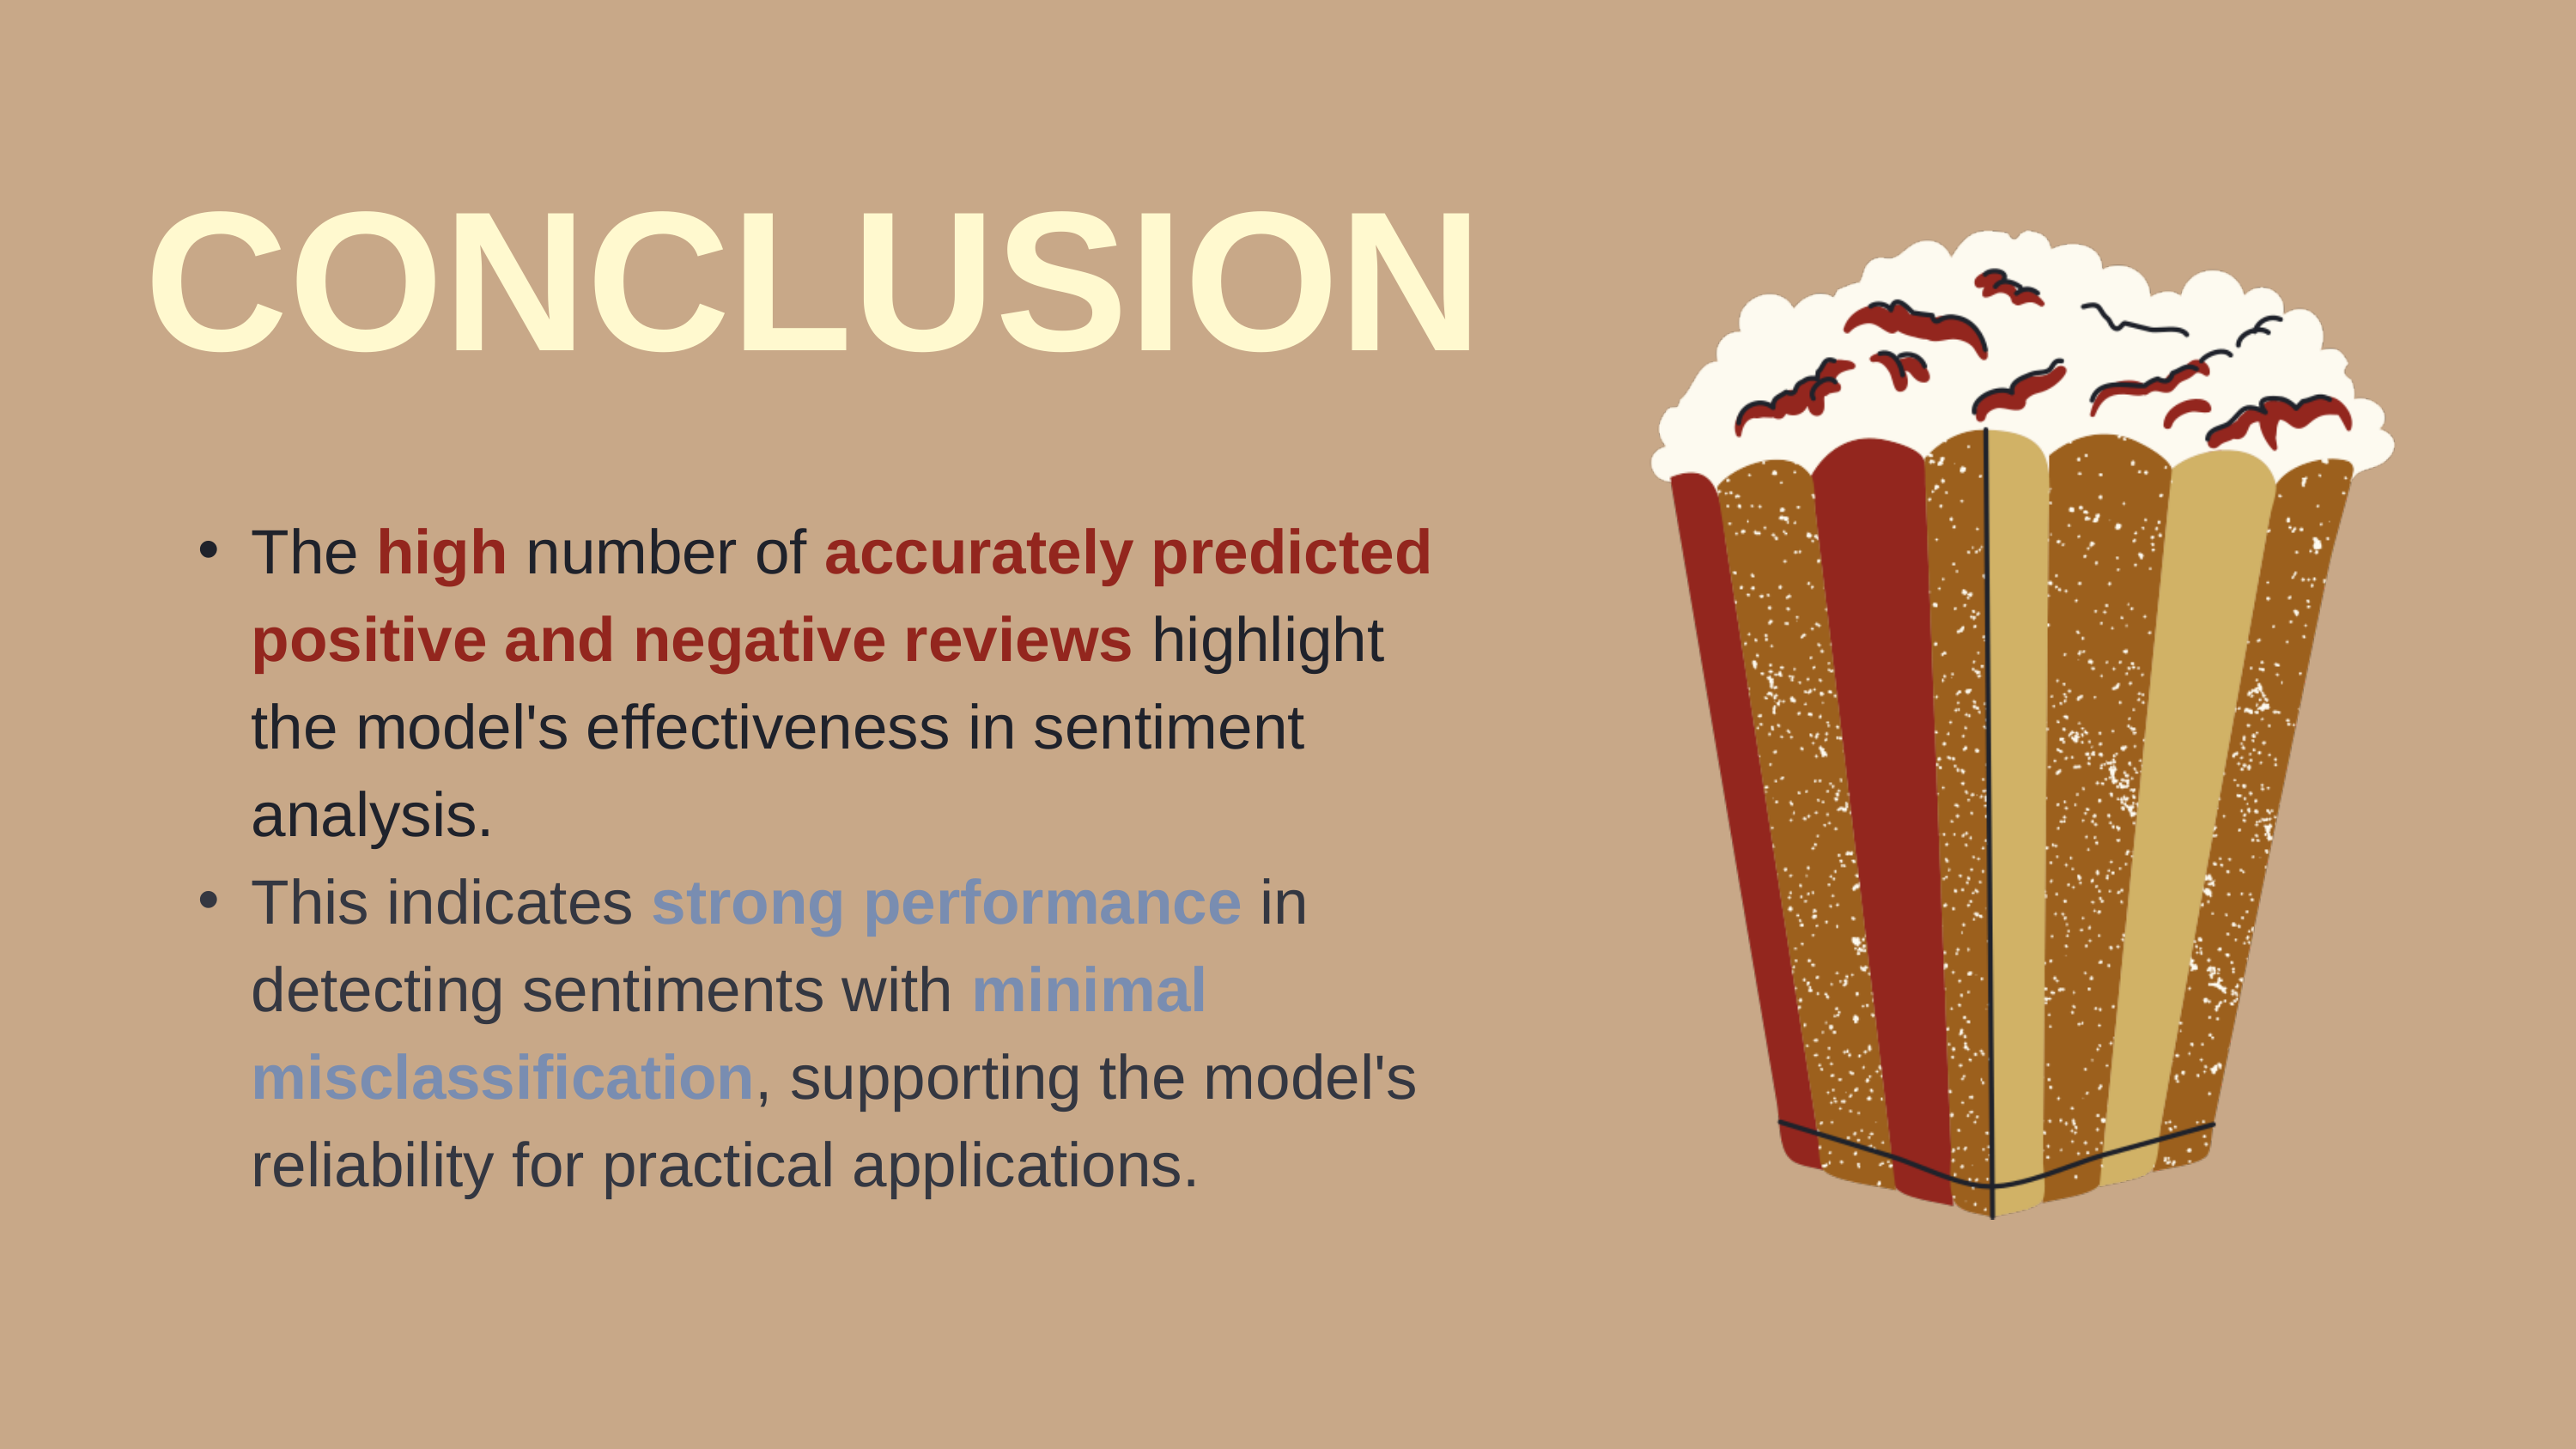

CONCLUSION

The high number of accurately predicted positive and negative reviews highlight the model's effectiveness in sentiment analysis.
This indicates strong performance in detecting sentiments with minimal misclassification, supporting the model's reliability for practical applications.